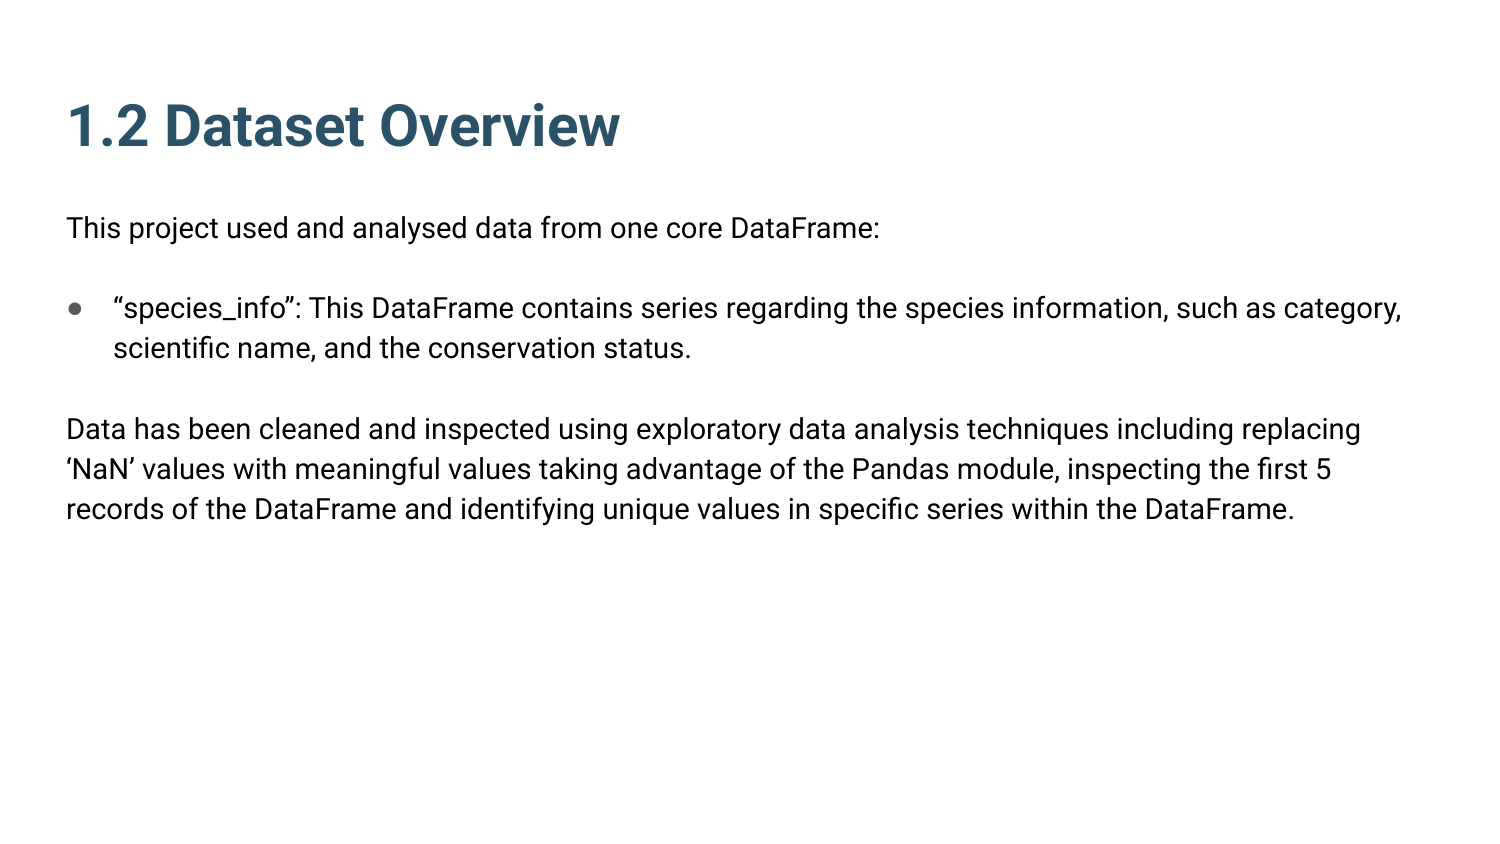

# 1.2 Dataset Overview
This project used and analysed data from one core DataFrame:

“species_info”: This DataFrame contains series regarding the species information, such as category, scientific name, and the conservation status.

Data has been cleaned and inspected using exploratory data analysis techniques including replacing ‘NaN’ values with meaningful values taking advantage of the Pandas module, inspecting the first 5 records of the DataFrame and identifying unique values in specific series within the DataFrame.